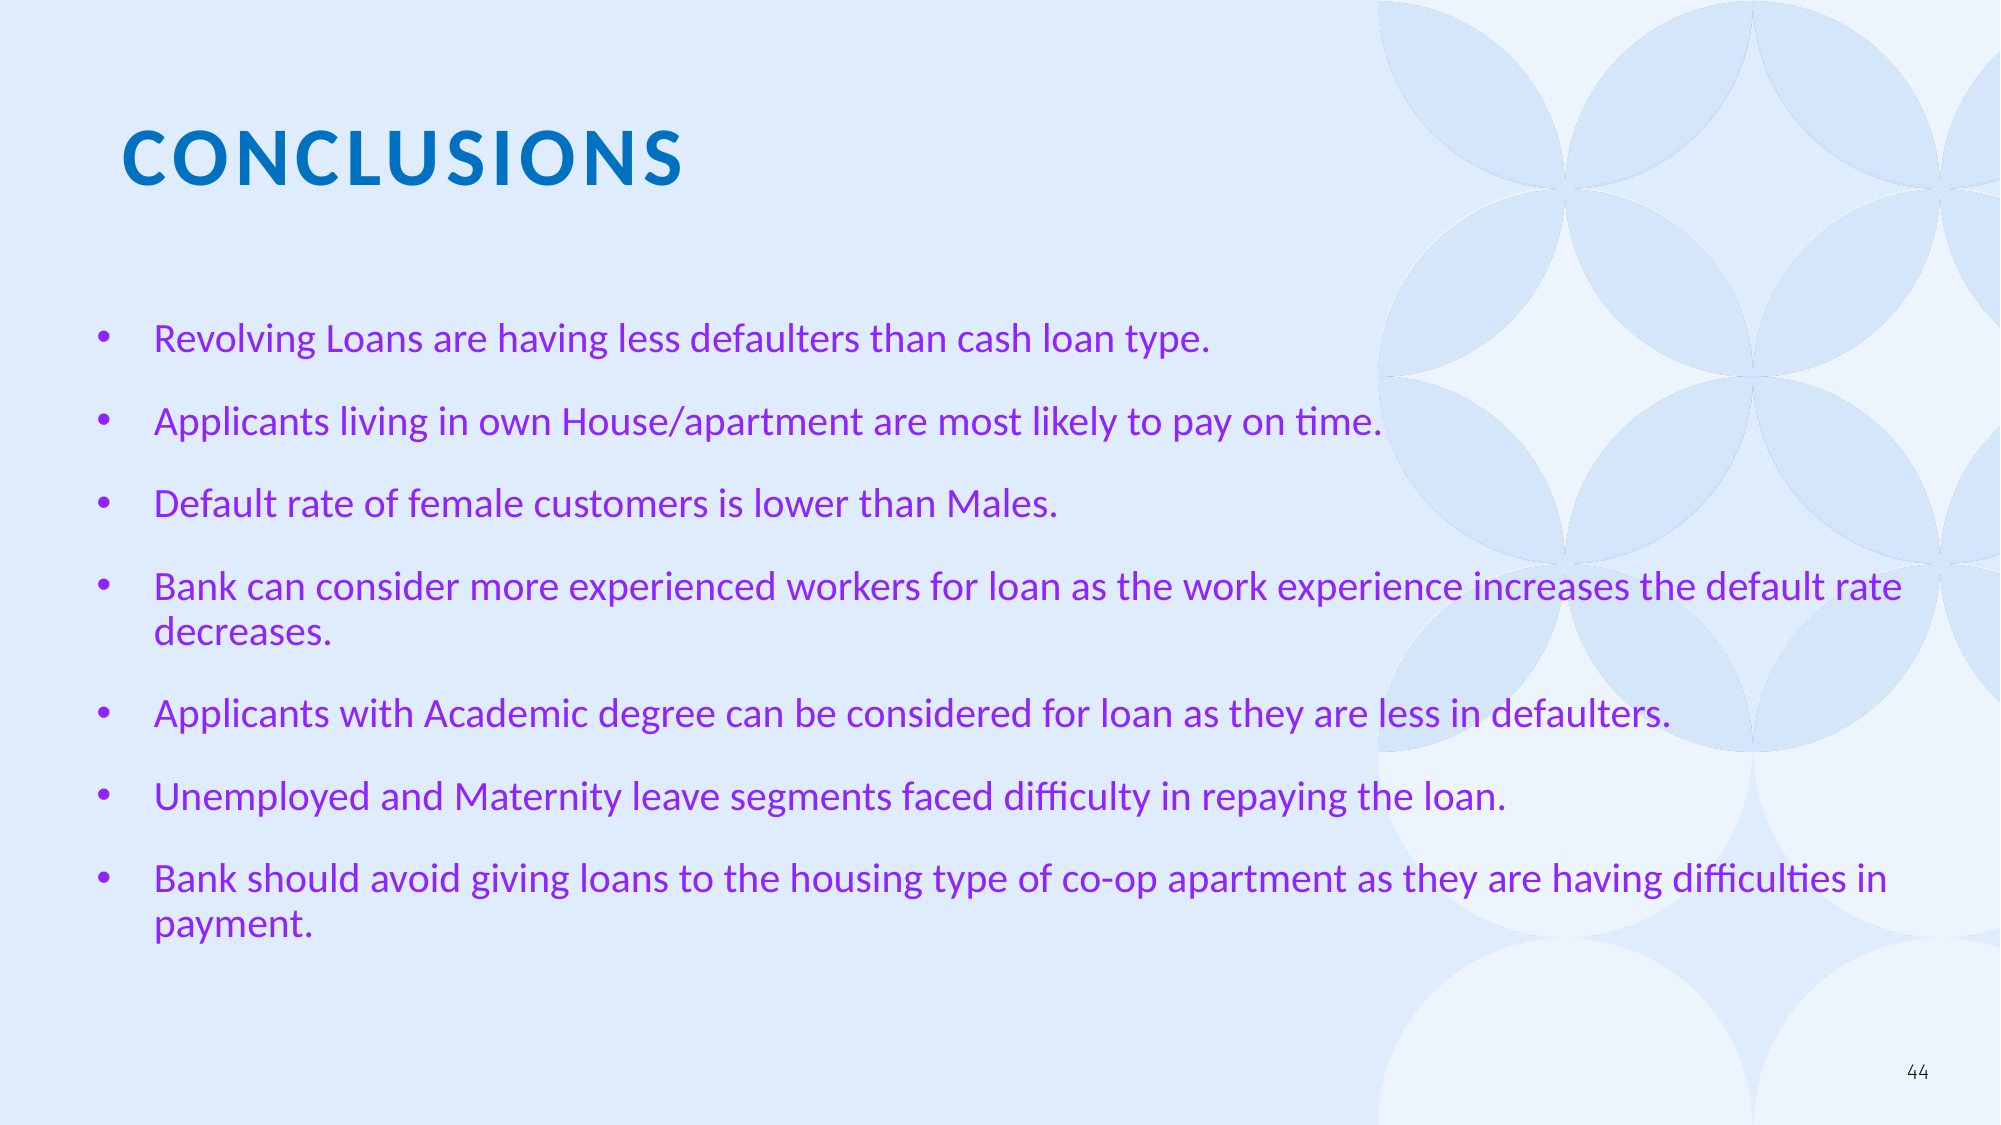

# conclusions

Revolving Loans are having less defaulters than cash loan type.
Applicants living in own House/apartment are most likely to pay on time.
Default rate of female customers is lower than Males.
Bank can consider more experienced workers for loan as the work experience increases the default rate decreases.
Applicants with Academic degree can be considered for loan as they are less in defaulters.
Unemployed and Maternity leave segments faced difficulty in repaying the loan.
Bank should avoid giving loans to the housing type of co-op apartment as they are having difficulties in payment.
44